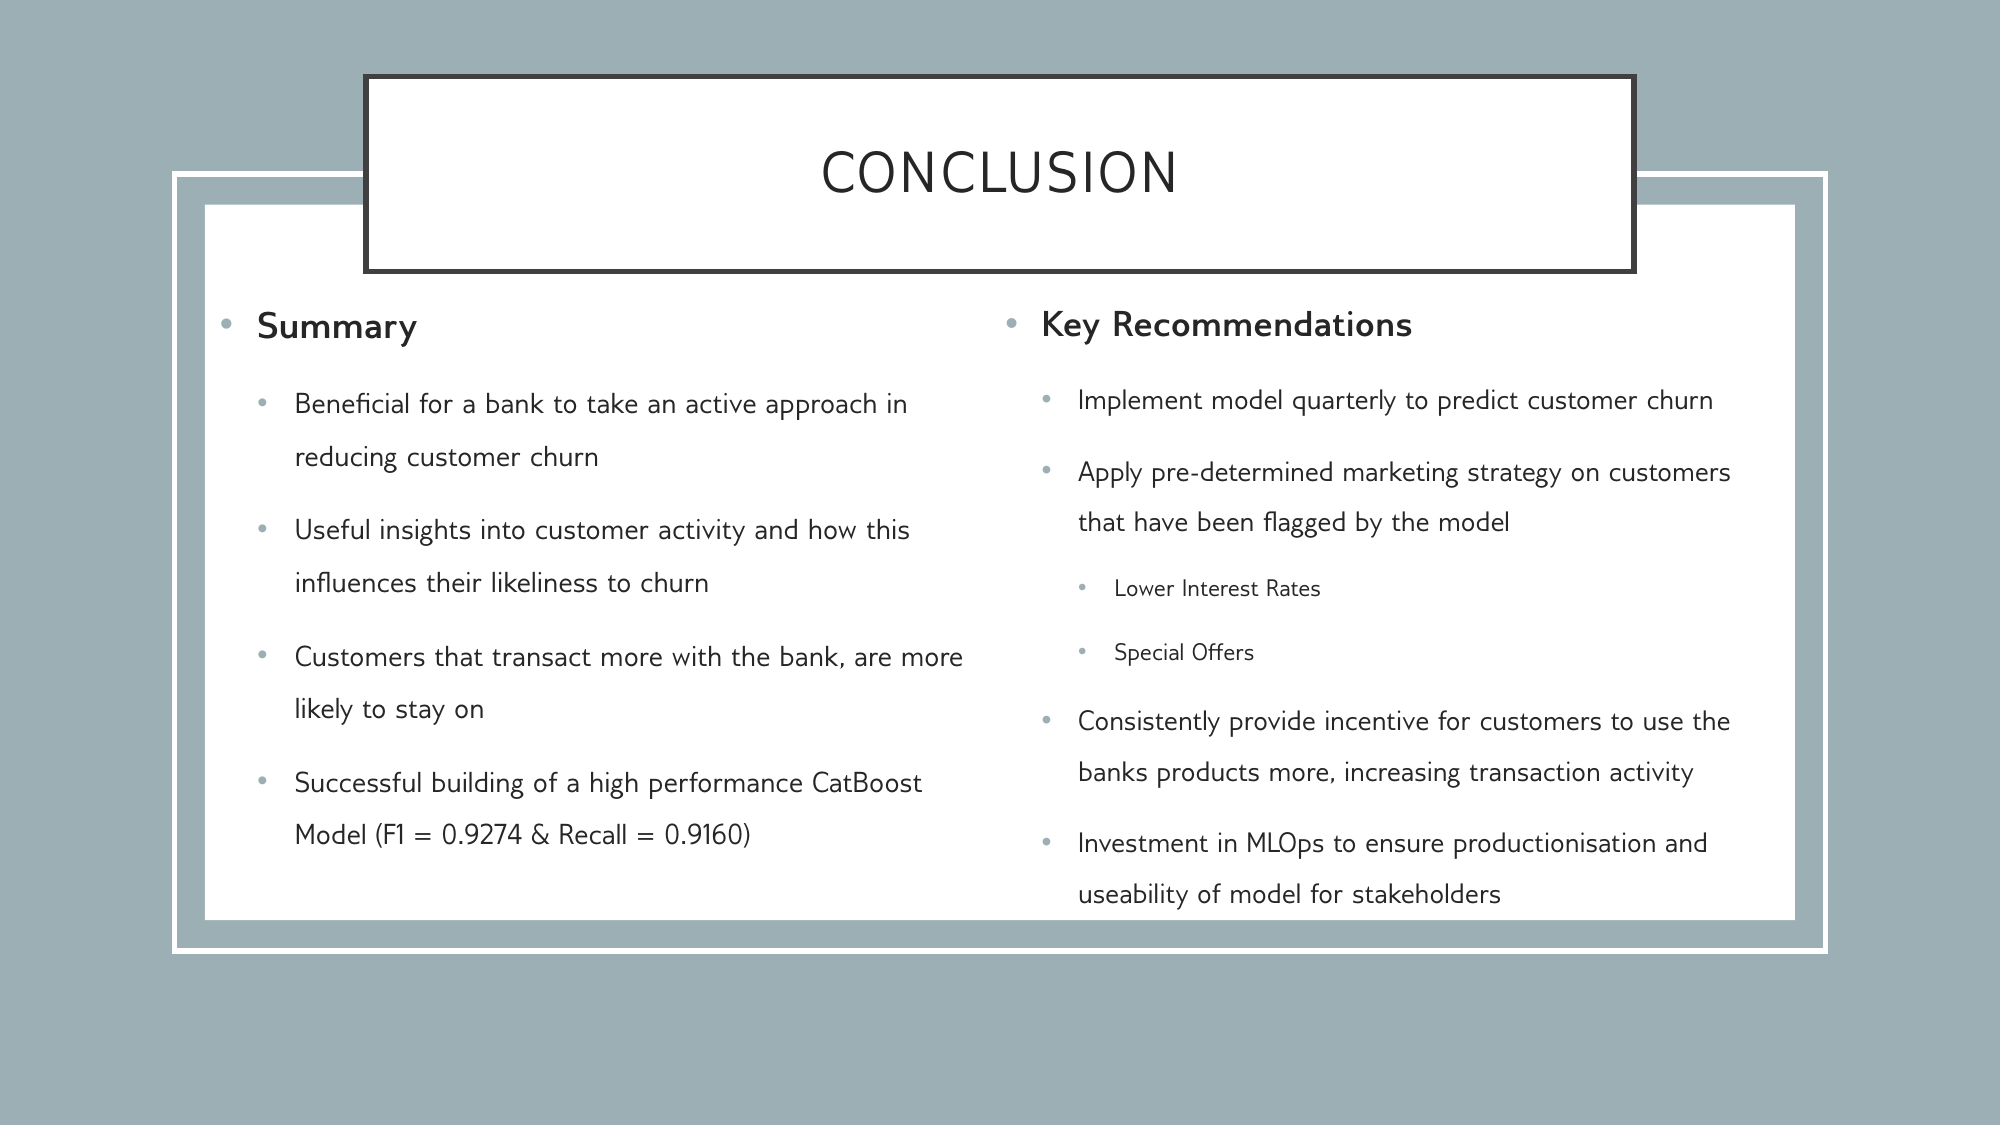

# Conclusion

Summary
Beneficial for a bank to take an active approach in reducing customer churn
Useful insights into customer activity and how this influences their likeliness to churn
Customers that transact more with the bank, are more likely to stay on
Successful building of a high performance CatBoost Model (F1 = 0.9274 & Recall = 0.9160)
Key Recommendations
Implement model quarterly to predict customer churn
Apply pre-determined marketing strategy on customers that have been flagged by the model
Lower Interest Rates
Special Offers
Consistently provide incentive for customers to use the banks products more, increasing transaction activity
Investment in MLOps to ensure productionisation and useability of model for stakeholders